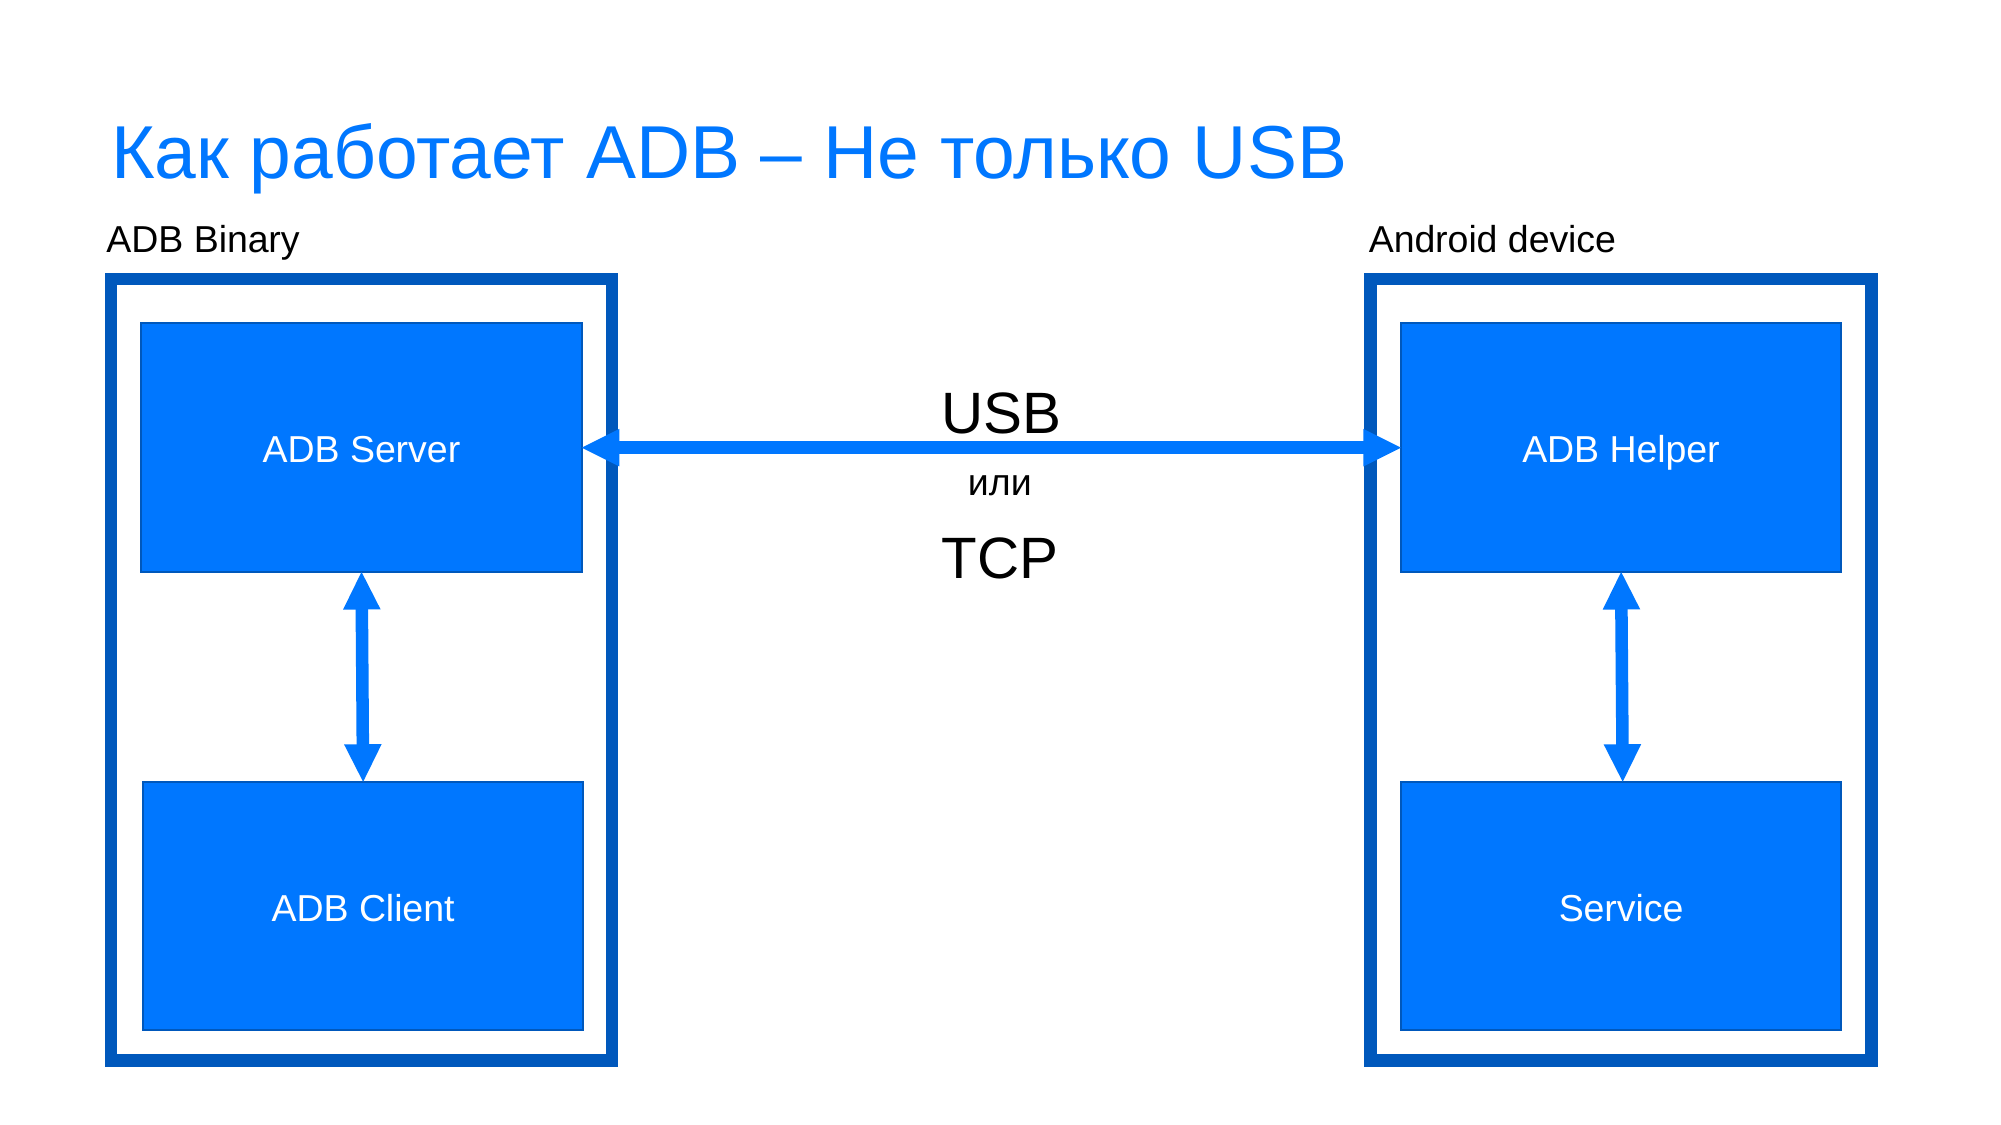

# Как работает ADB – Не только USB
Android device
ADB Binary

ADB Helper
ADB Server
USB
или
TCP
ADB Client
Service